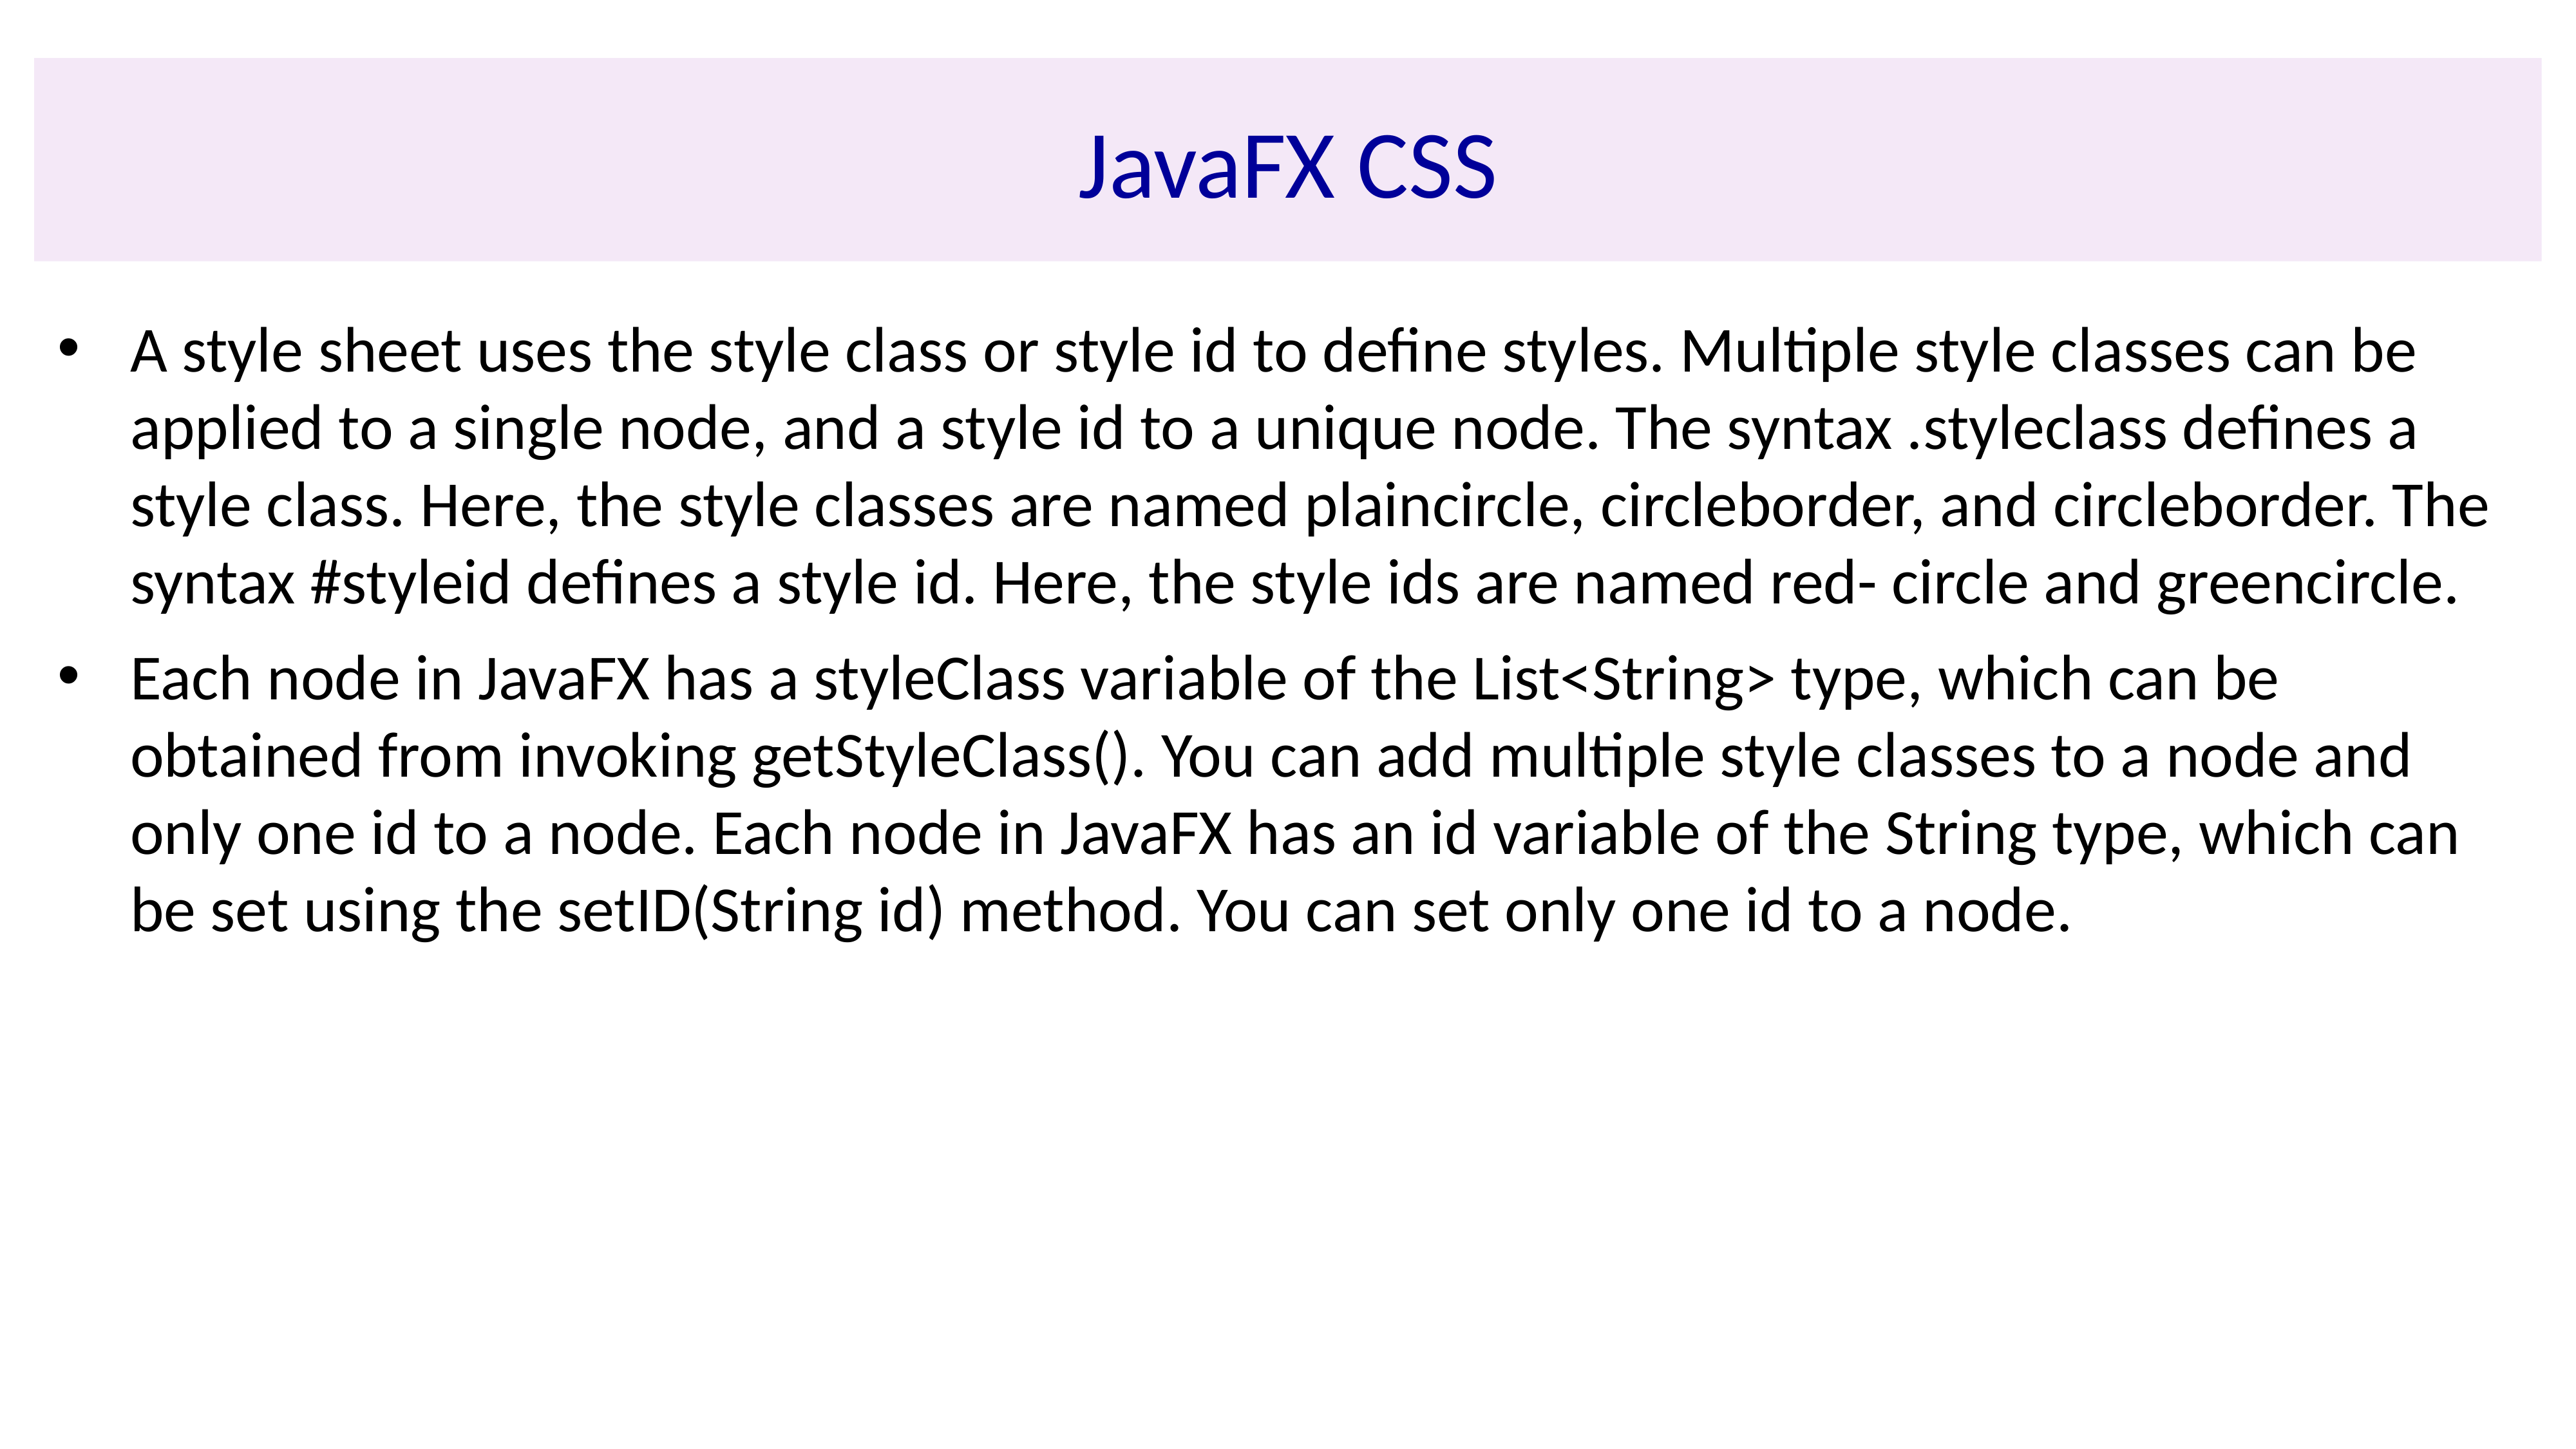

# JavaFX CSS
A style sheet uses the style class or style id to define styles. Multiple style classes can be applied to a single node, and a style id to a unique node. The syntax .styleclass defines a style class. Here, the style classes are named plaincircle, circleborder, and circleborder. The syntax #styleid defines a style id. Here, the style ids are named red- circle and greencircle.
Each node in JavaFX has a styleClass variable of the List<String> type, which can be obtained from invoking getStyleClass(). You can add multiple style classes to a node and only one id to a node. Each node in JavaFX has an id variable of the String type, which can be set using the setID(String id) method. You can set only one id to a node.